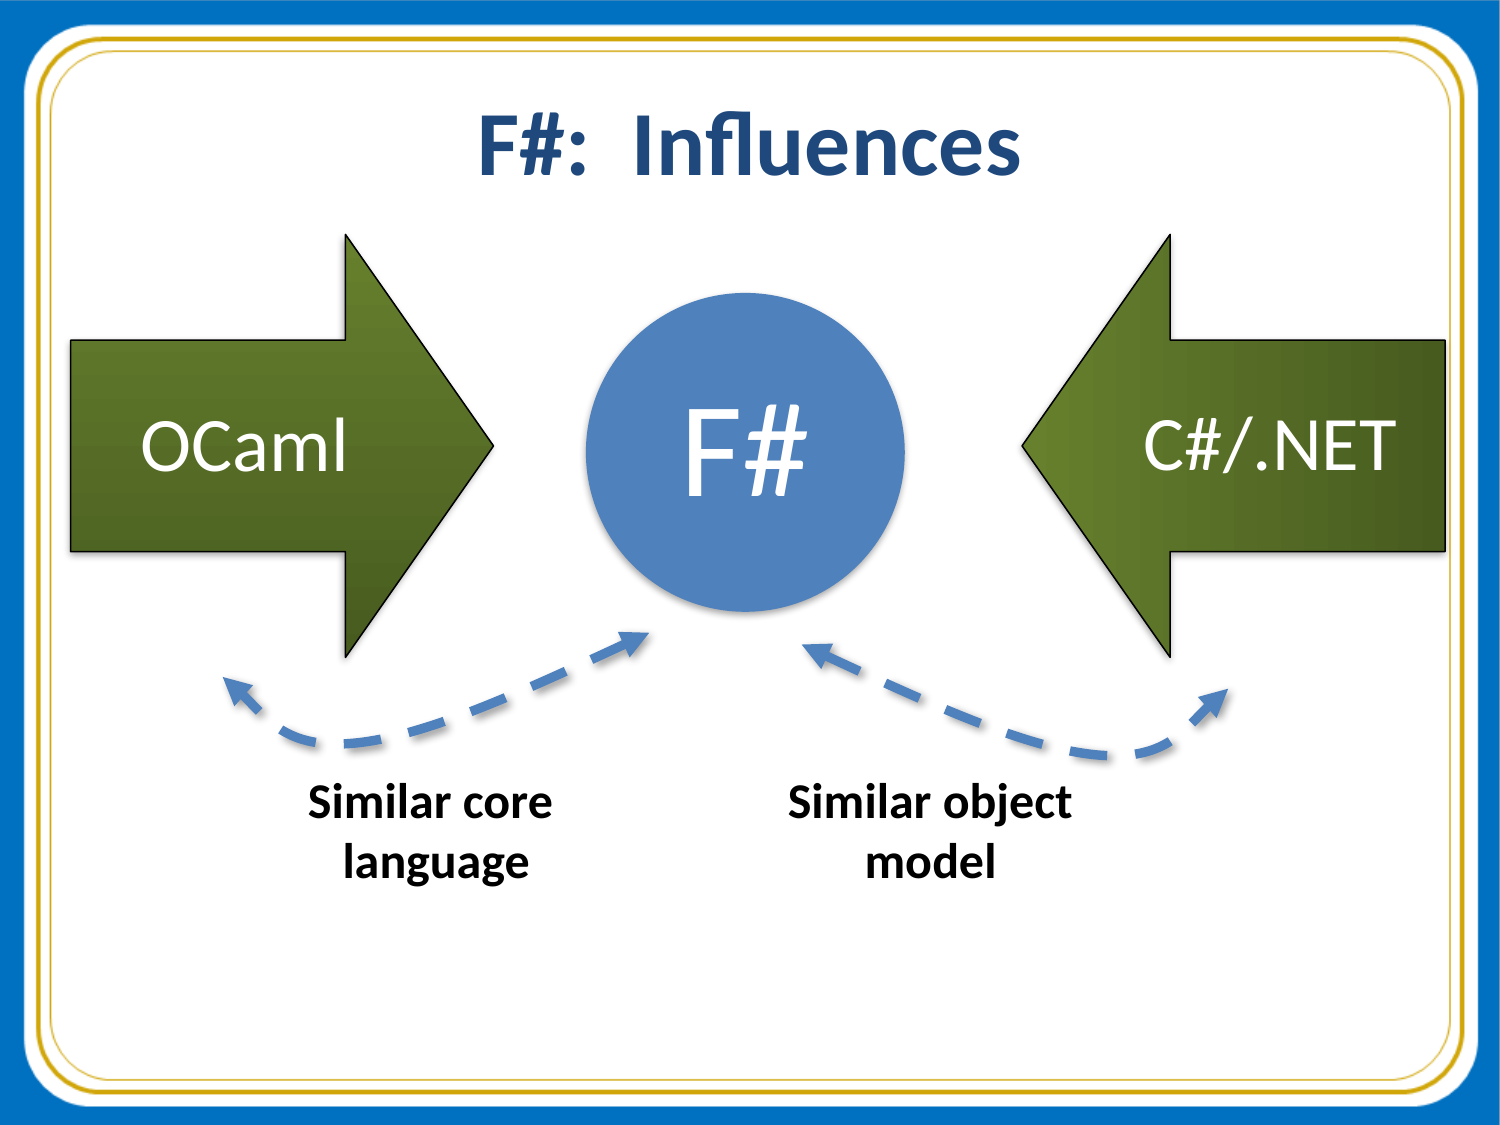

# F#:  Influences
OCaml
C#/.NET

F#

Similar core
language
Similar object
model